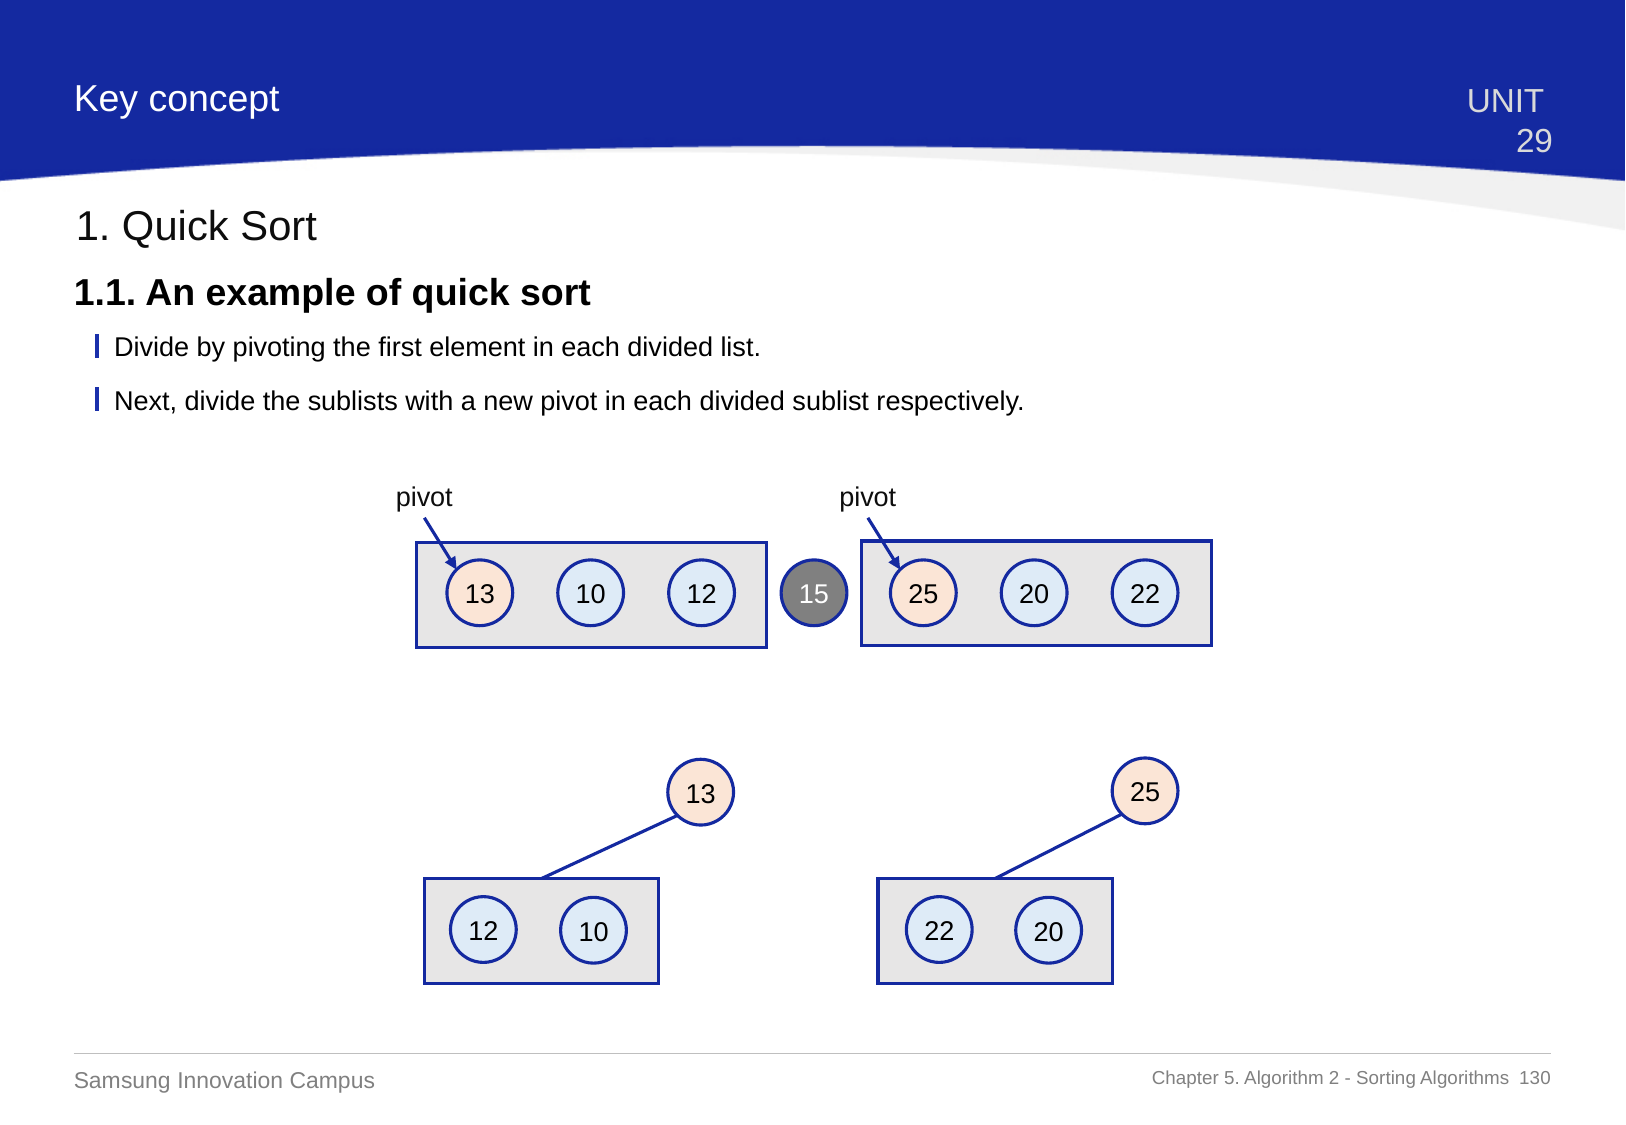

Key concept
UNIT  29
1. Quick Sort
1.1. An example of quick sort
Divide by pivoting the first element in each divided list.
Next, divide the sublists with a new pivot in each divided sublist respectively.
pivot
pivot

13
10
12
15
25
20
22
25
13

12
22
10
20